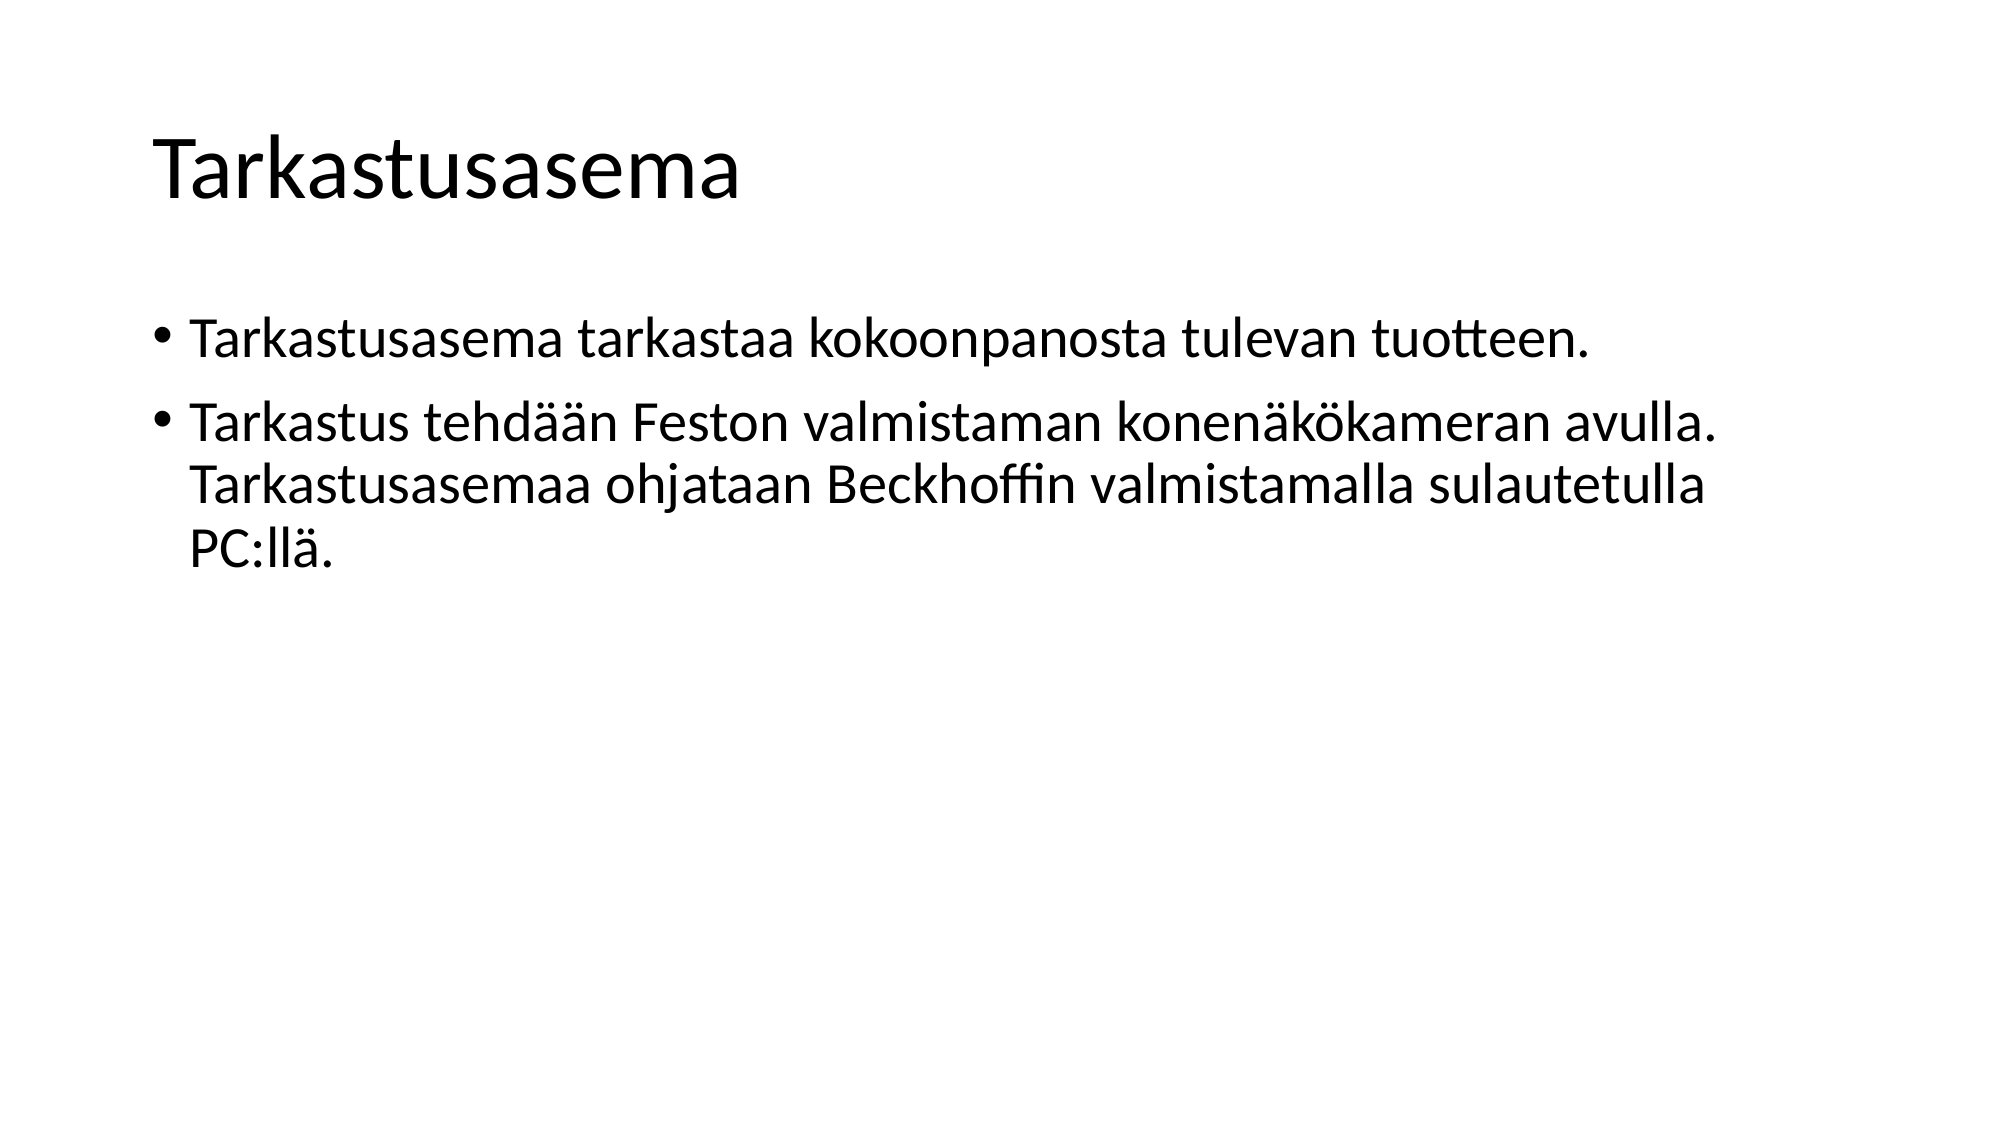

# Tarkastusasema
Tarkastusasema tarkastaa kokoonpanosta tulevan tuotteen.
Tarkastus tehdään Feston valmistaman konenäkökameran avulla. Tarkastusasemaa ohjataan Beckhoffin­ valmista­malla sulautetulla PC:llä.